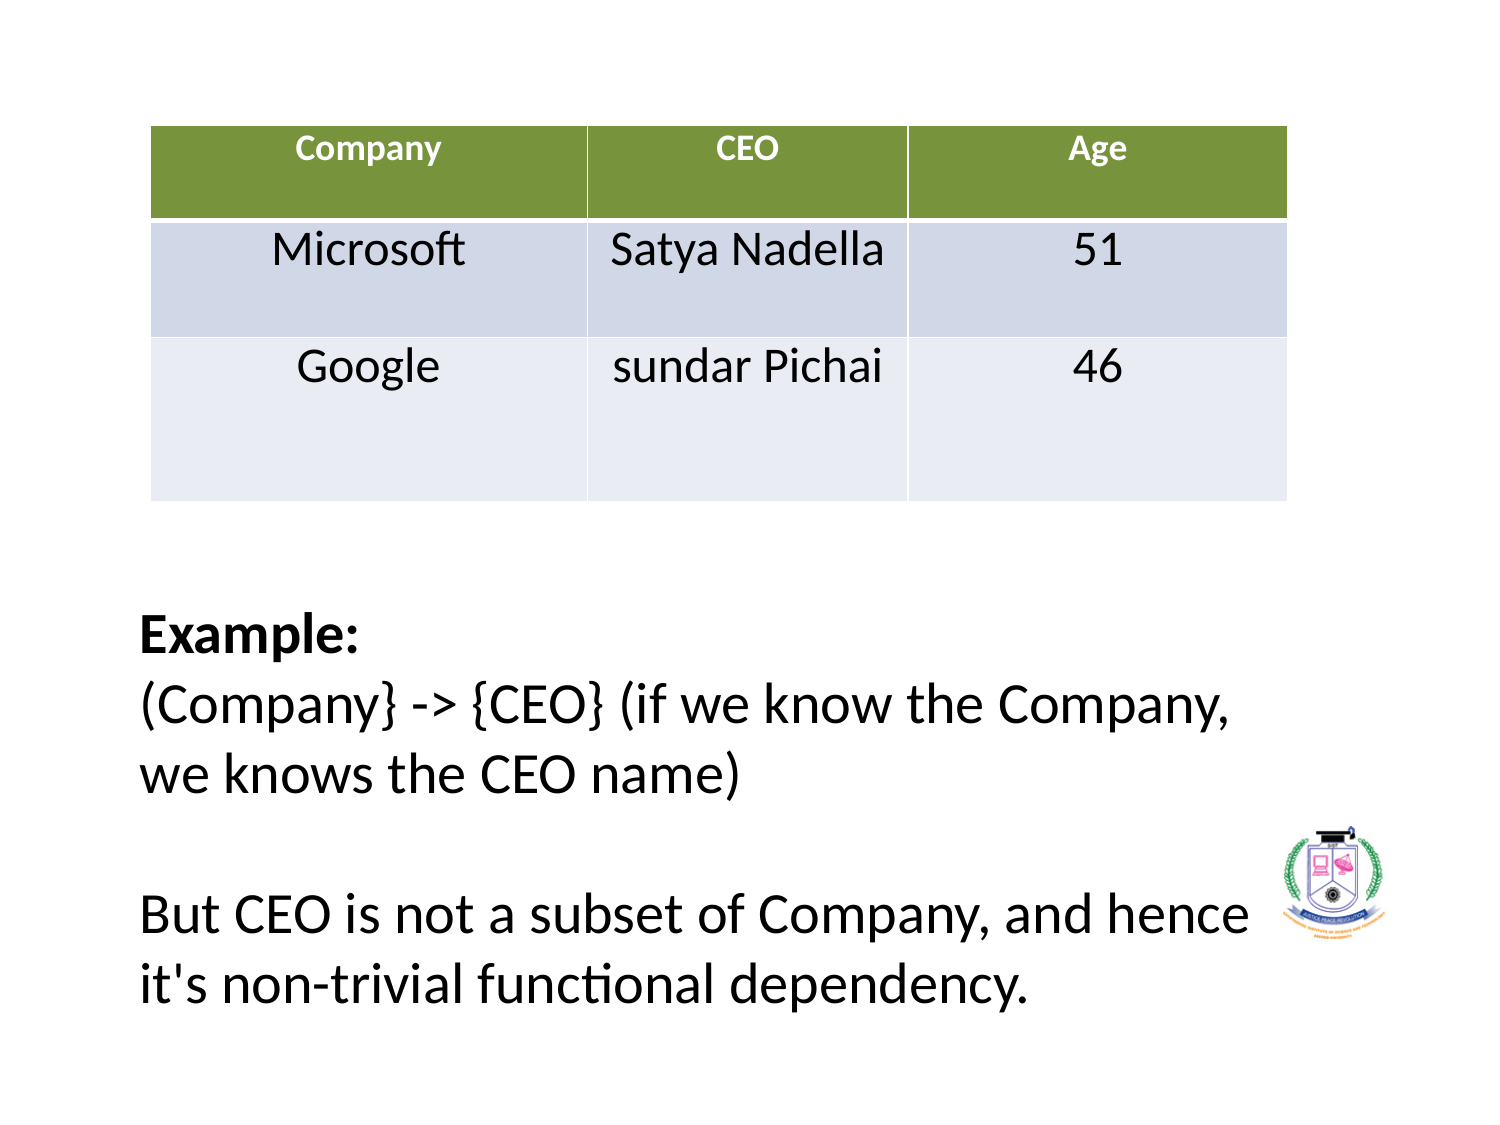

#
| Company | CEO | Age |
| --- | --- | --- |
| Microsoft | Satya Nadella | 51 |
| Google | sundar Pichai | 46 |

Example:
(Company} -> {CEO} (if we know the Company, we knows the CEO name)

But CEO is not a subset of Company, and hence it's non-trivial functional dependency.